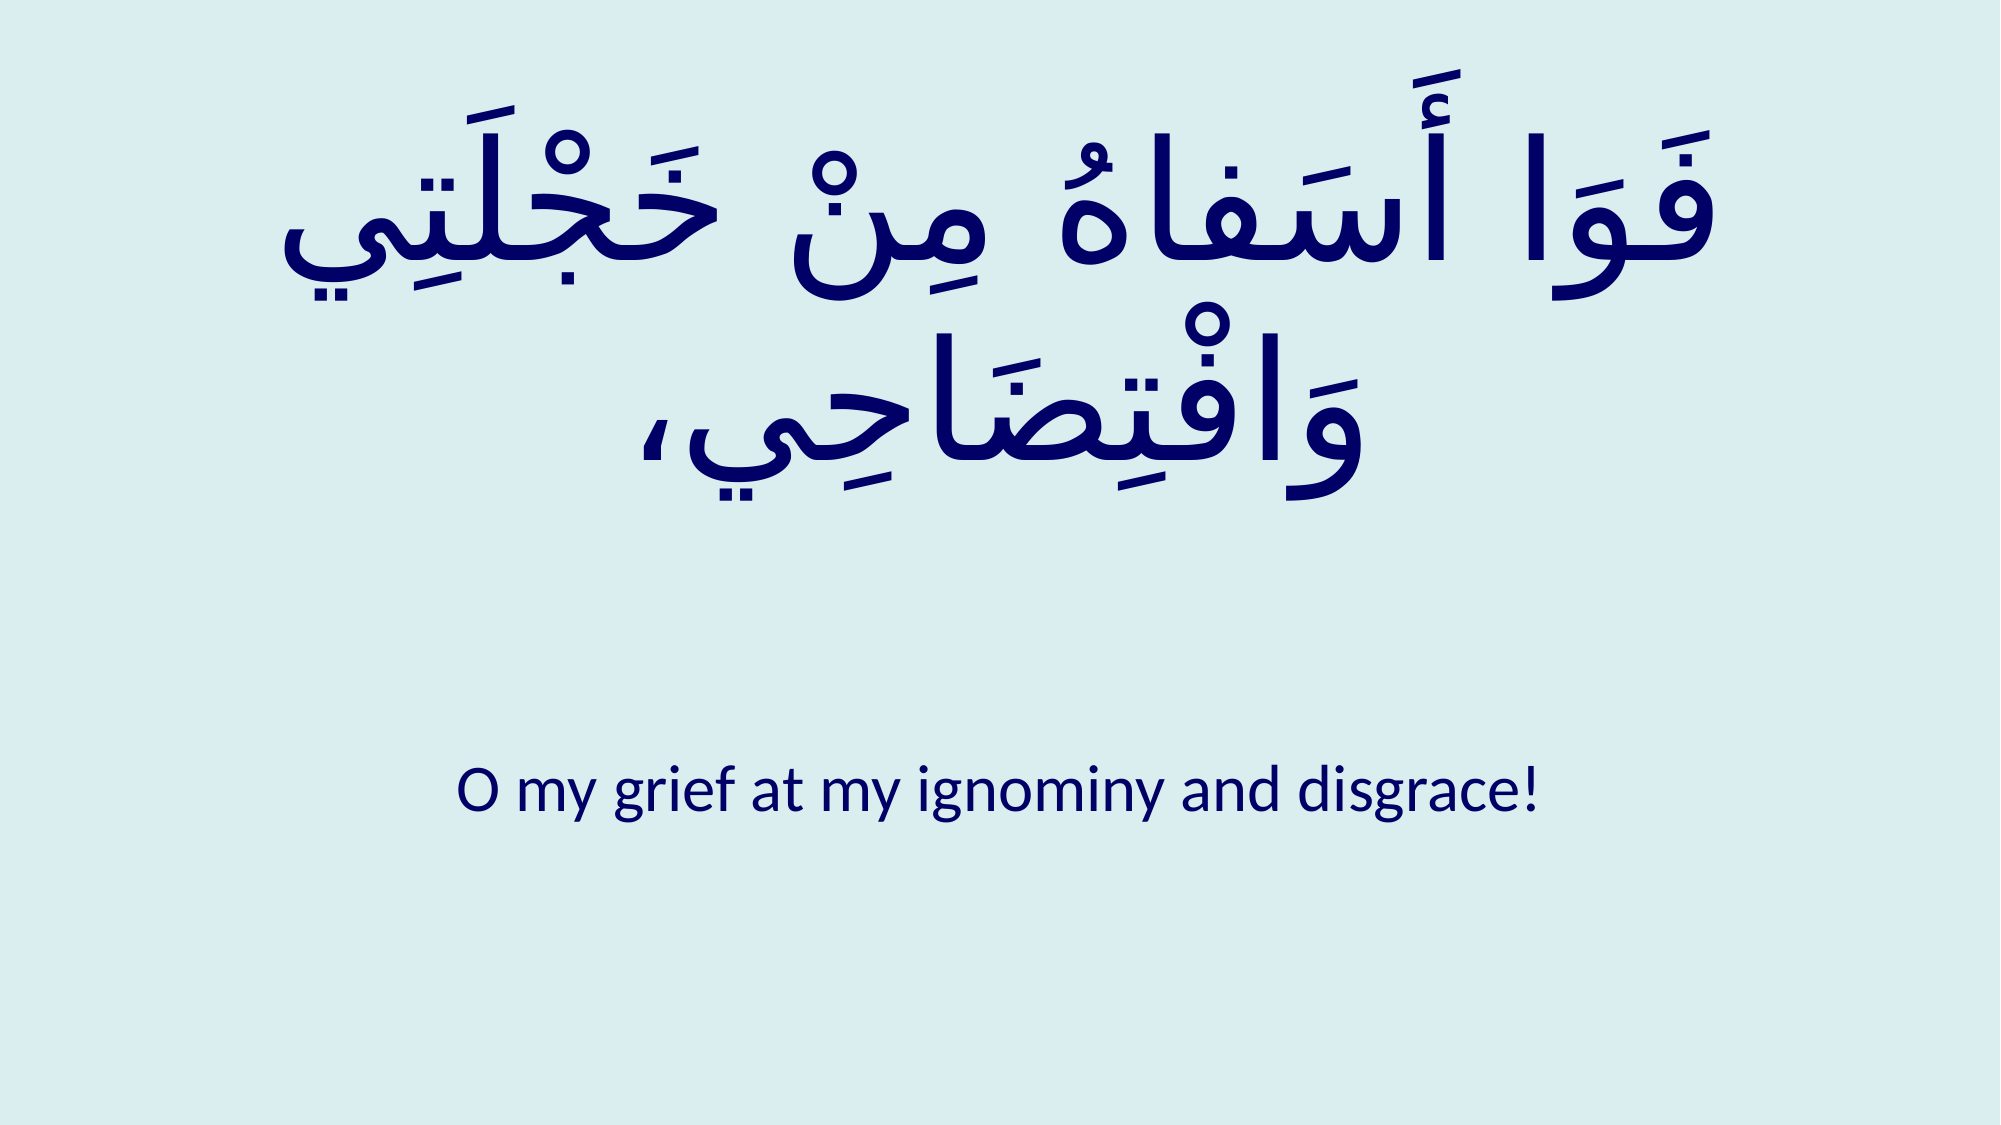

# فَوَا أَسَفاهُ مِنْ خَجْلَتِي وَافْتِضَاحِي،
O my grief at my ignominy and disgrace!